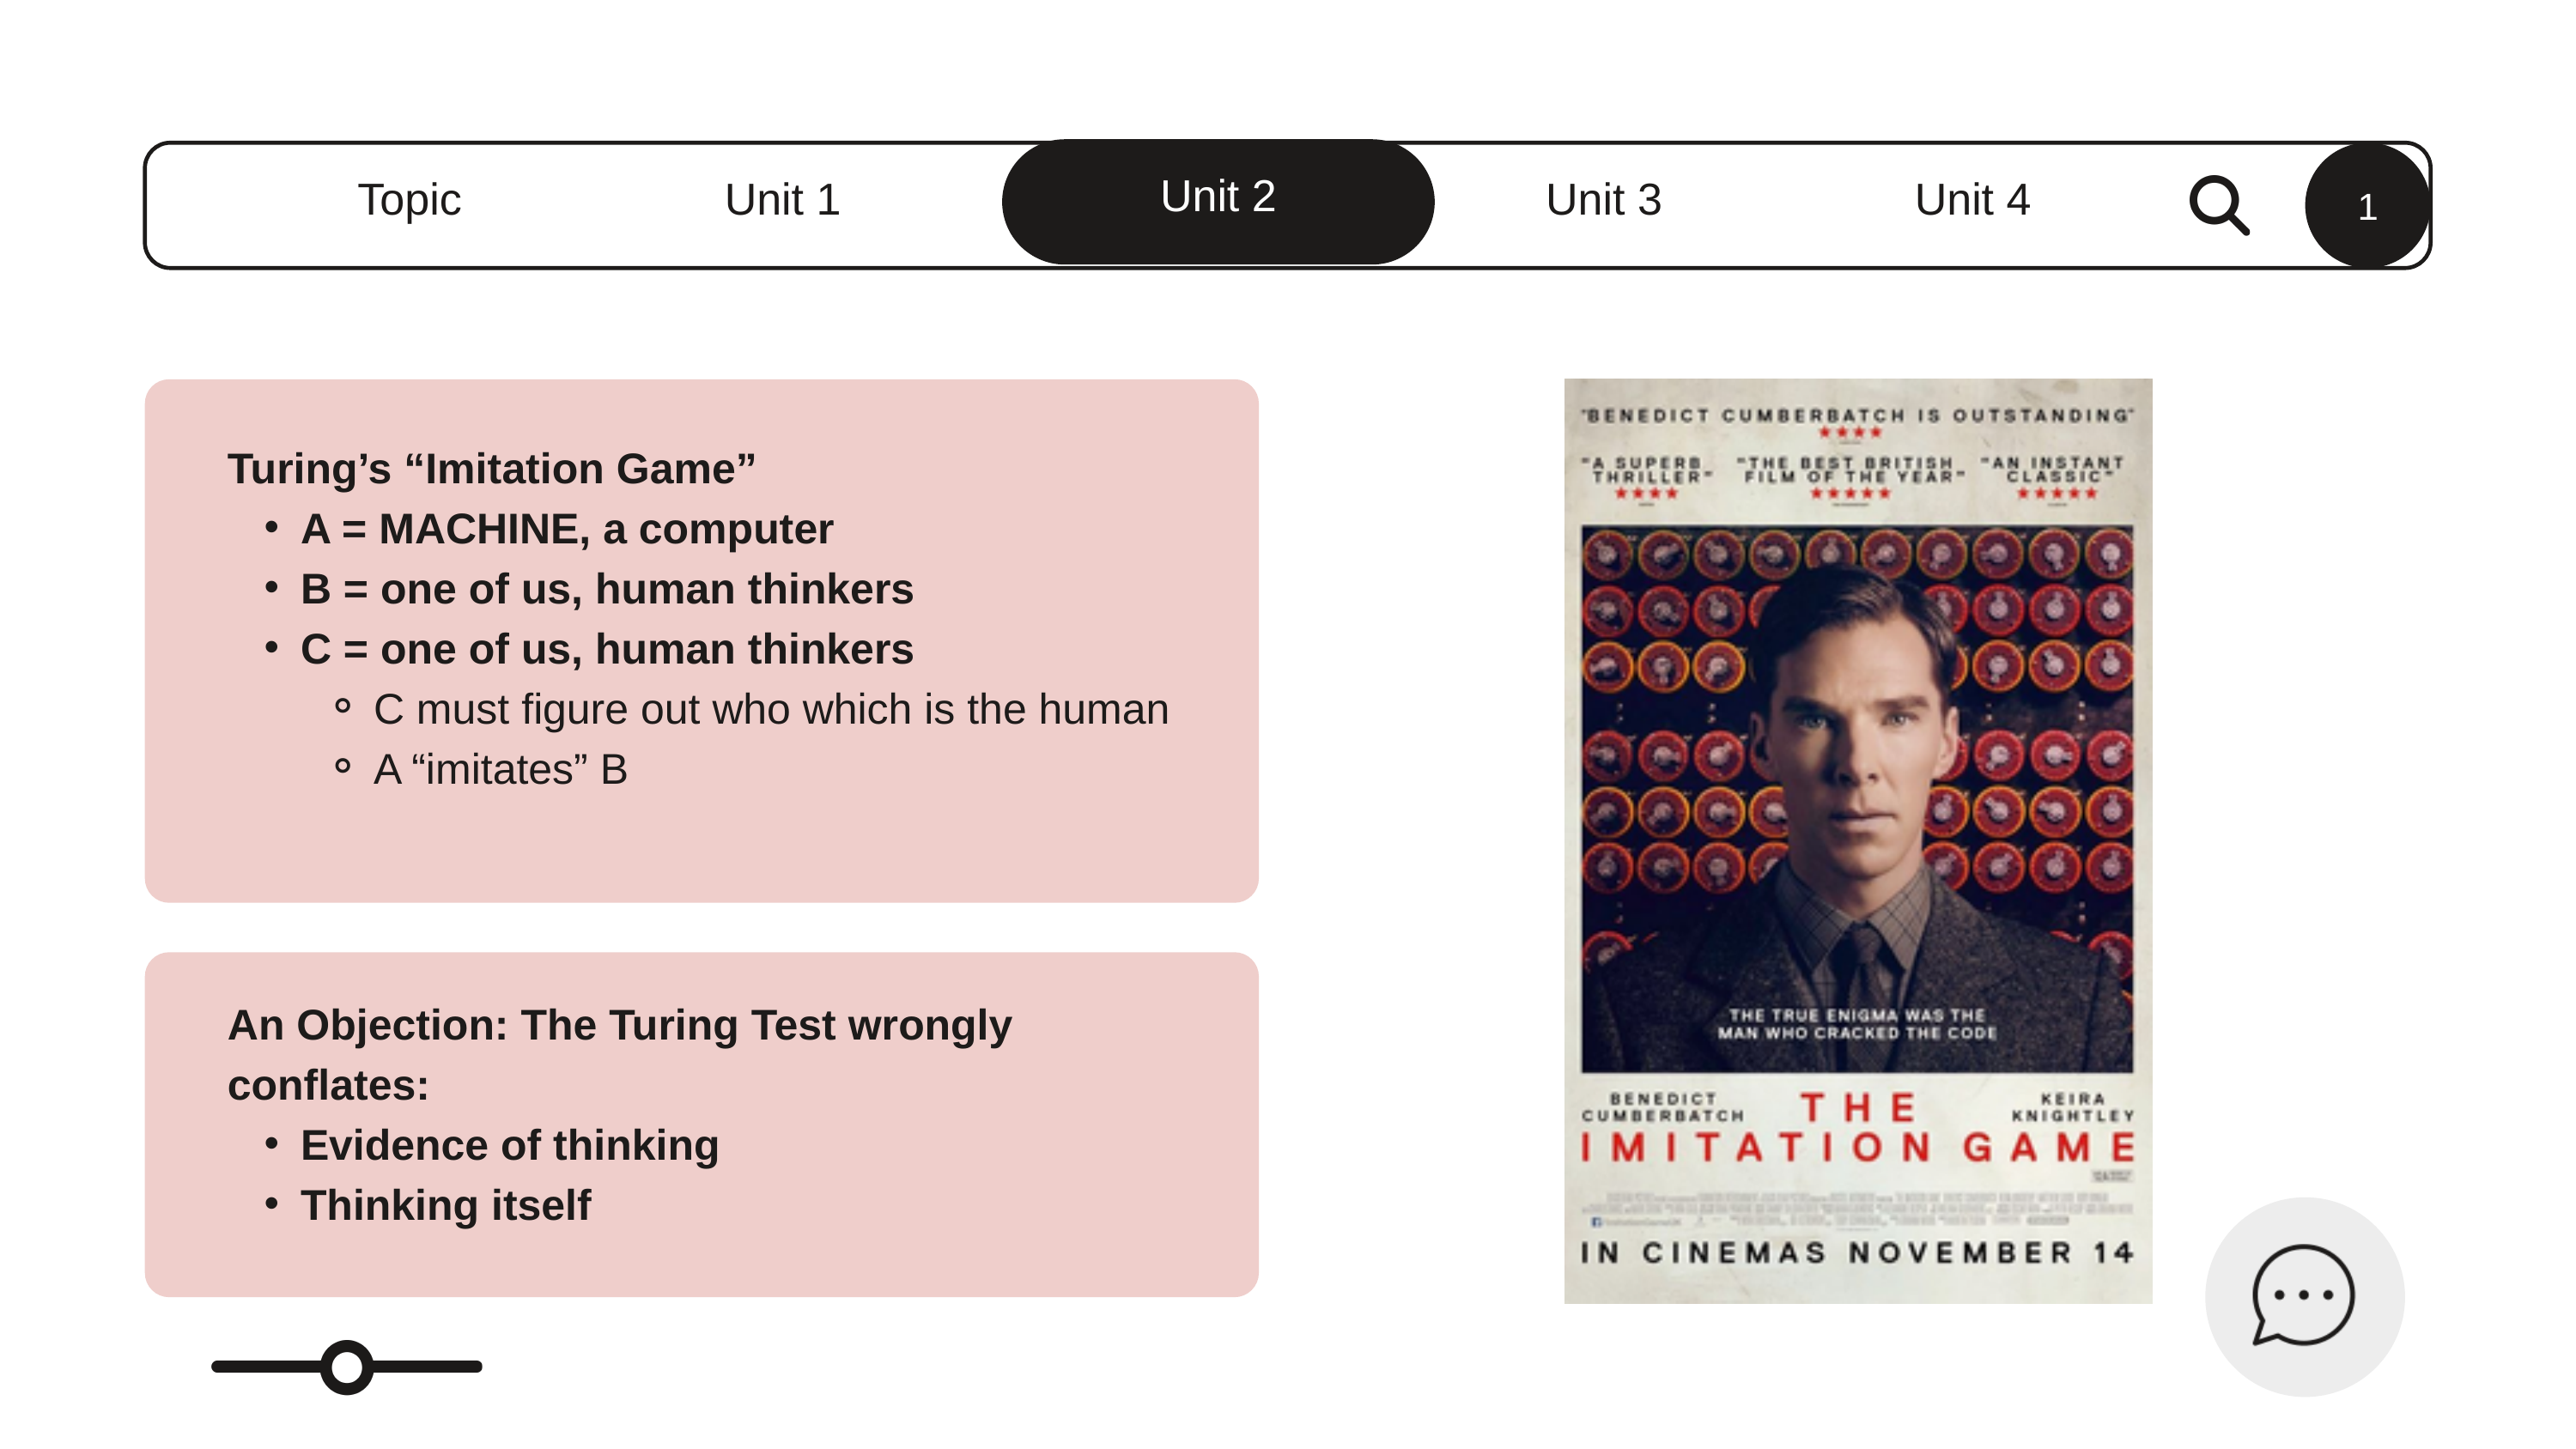

Unit 2

1

Topic

Unit 1

Unit 3

Unit 4

Turing’s “Imitation Game”
A = MACHINE, a computer
B = one of us, human thinkers
C = one of us, human thinkers
C must figure out who which is the human
A “imitates” B

An Objection: The Turing Test wrongly conflates:
Evidence of thinking
Thinking itself